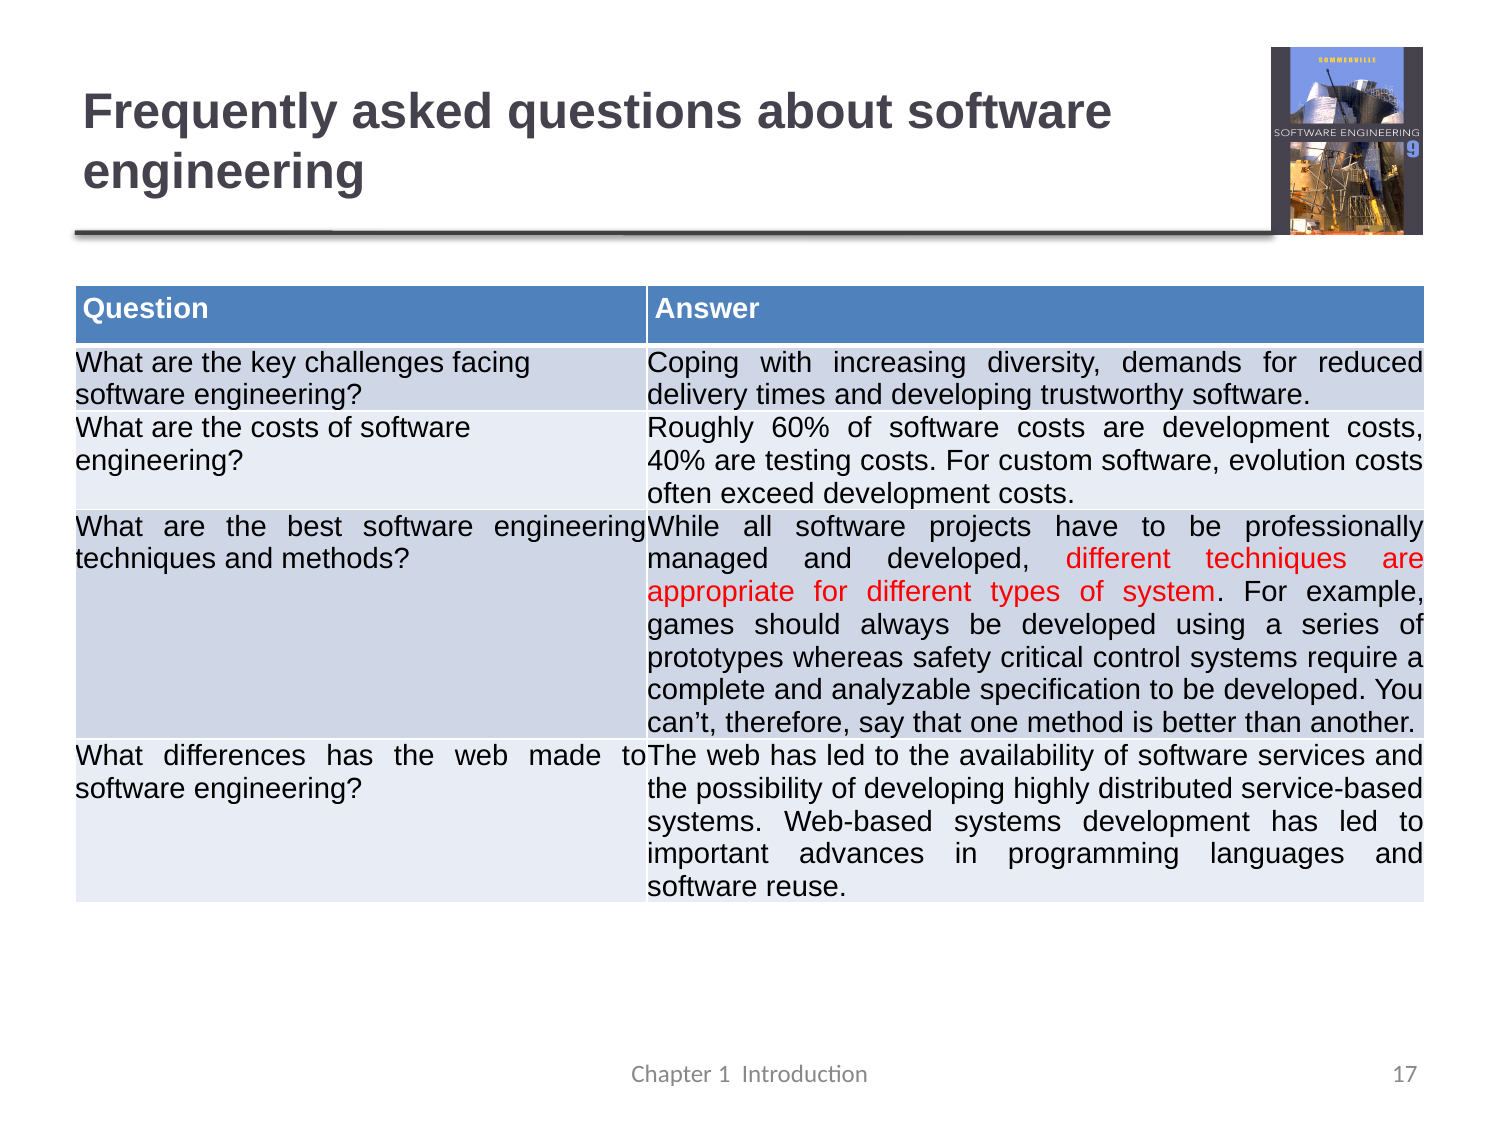

# Frequently asked questions about software engineering
| Question | Answer |
| --- | --- |
| What are the key challenges facing software engineering? | Coping with increasing diversity, demands for reduced delivery times and developing trustworthy software. |
| What are the costs of software engineering? | Roughly 60% of software costs are development costs, 40% are testing costs. For custom software, evolution costs often exceed development costs. |
| What are the best software engineering techniques and methods? | While all software projects have to be professionally managed and developed, different techniques are appropriate for different types of system. For example, games should always be developed using a series of prototypes whereas safety critical control systems require a complete and analyzable specification to be developed. You can’t, therefore, say that one method is better than another. |
| What differences has the web made to software engineering? | The web has led to the availability of software services and the possibility of developing highly distributed service-based systems. Web-based systems development has led to important advances in programming languages and software reuse. |
Chapter 1  Introduction
17